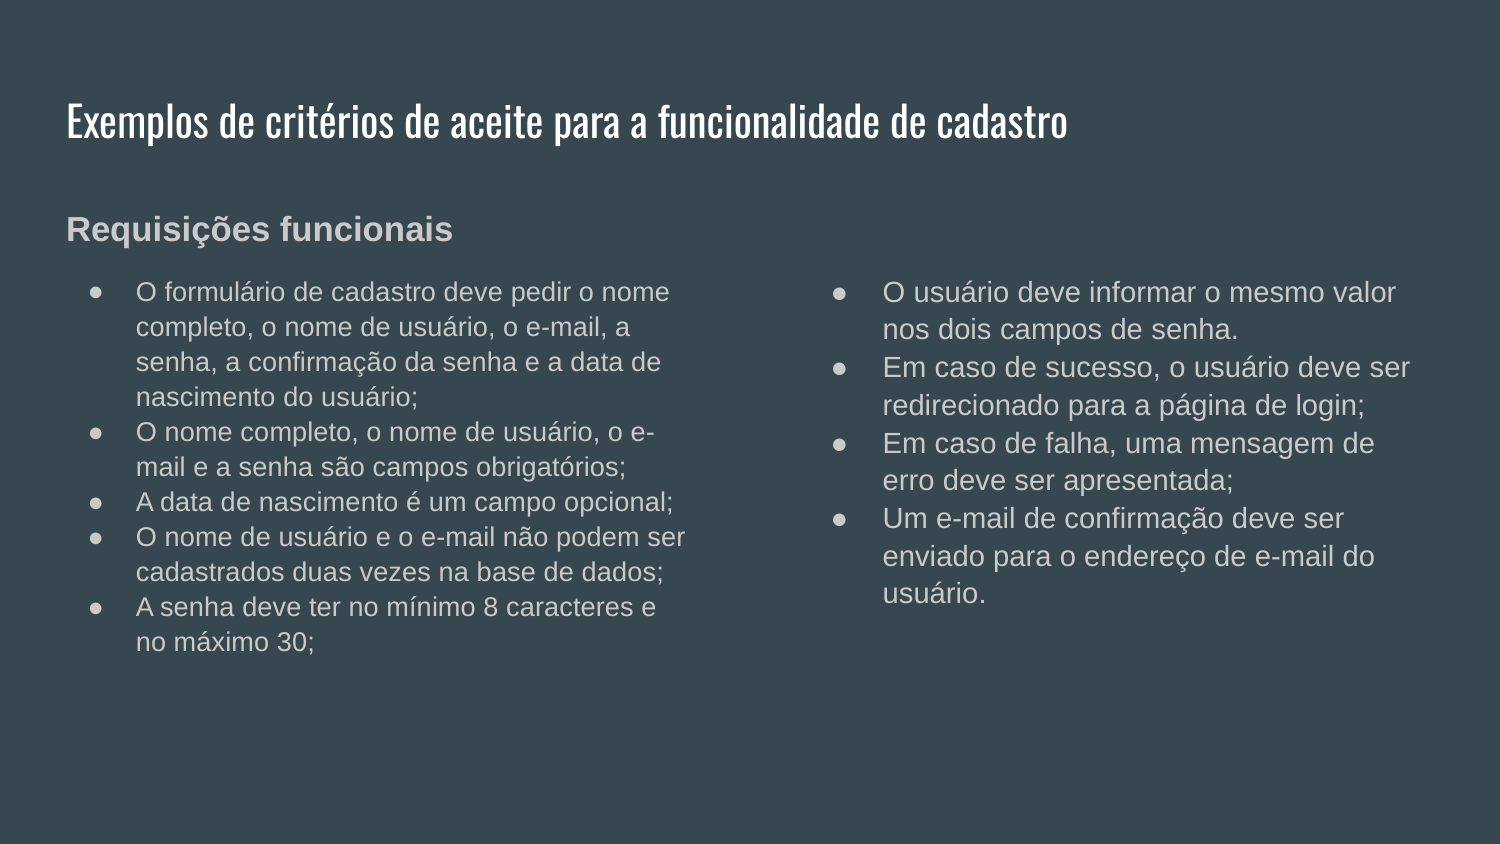

# Exemplos de critérios de aceite para a funcionalidade de cadastro
Requisições funcionais
O formulário de cadastro deve pedir o nome completo, o nome de usuário, o e-mail, a senha, a confirmação da senha e a data de nascimento do usuário;
O nome completo, o nome de usuário, o e-mail e a senha são campos obrigatórios;
A data de nascimento é um campo opcional;
O nome de usuário e o e-mail não podem ser cadastrados duas vezes na base de dados;
A senha deve ter no mínimo 8 caracteres e no máximo 30;

O usuário deve informar o mesmo valor nos dois campos de senha.
Em caso de sucesso, o usuário deve ser redirecionado para a página de login;
Em caso de falha, uma mensagem de erro deve ser apresentada;
Um e-mail de confirmação deve ser enviado para o endereço de e-mail do usuário.